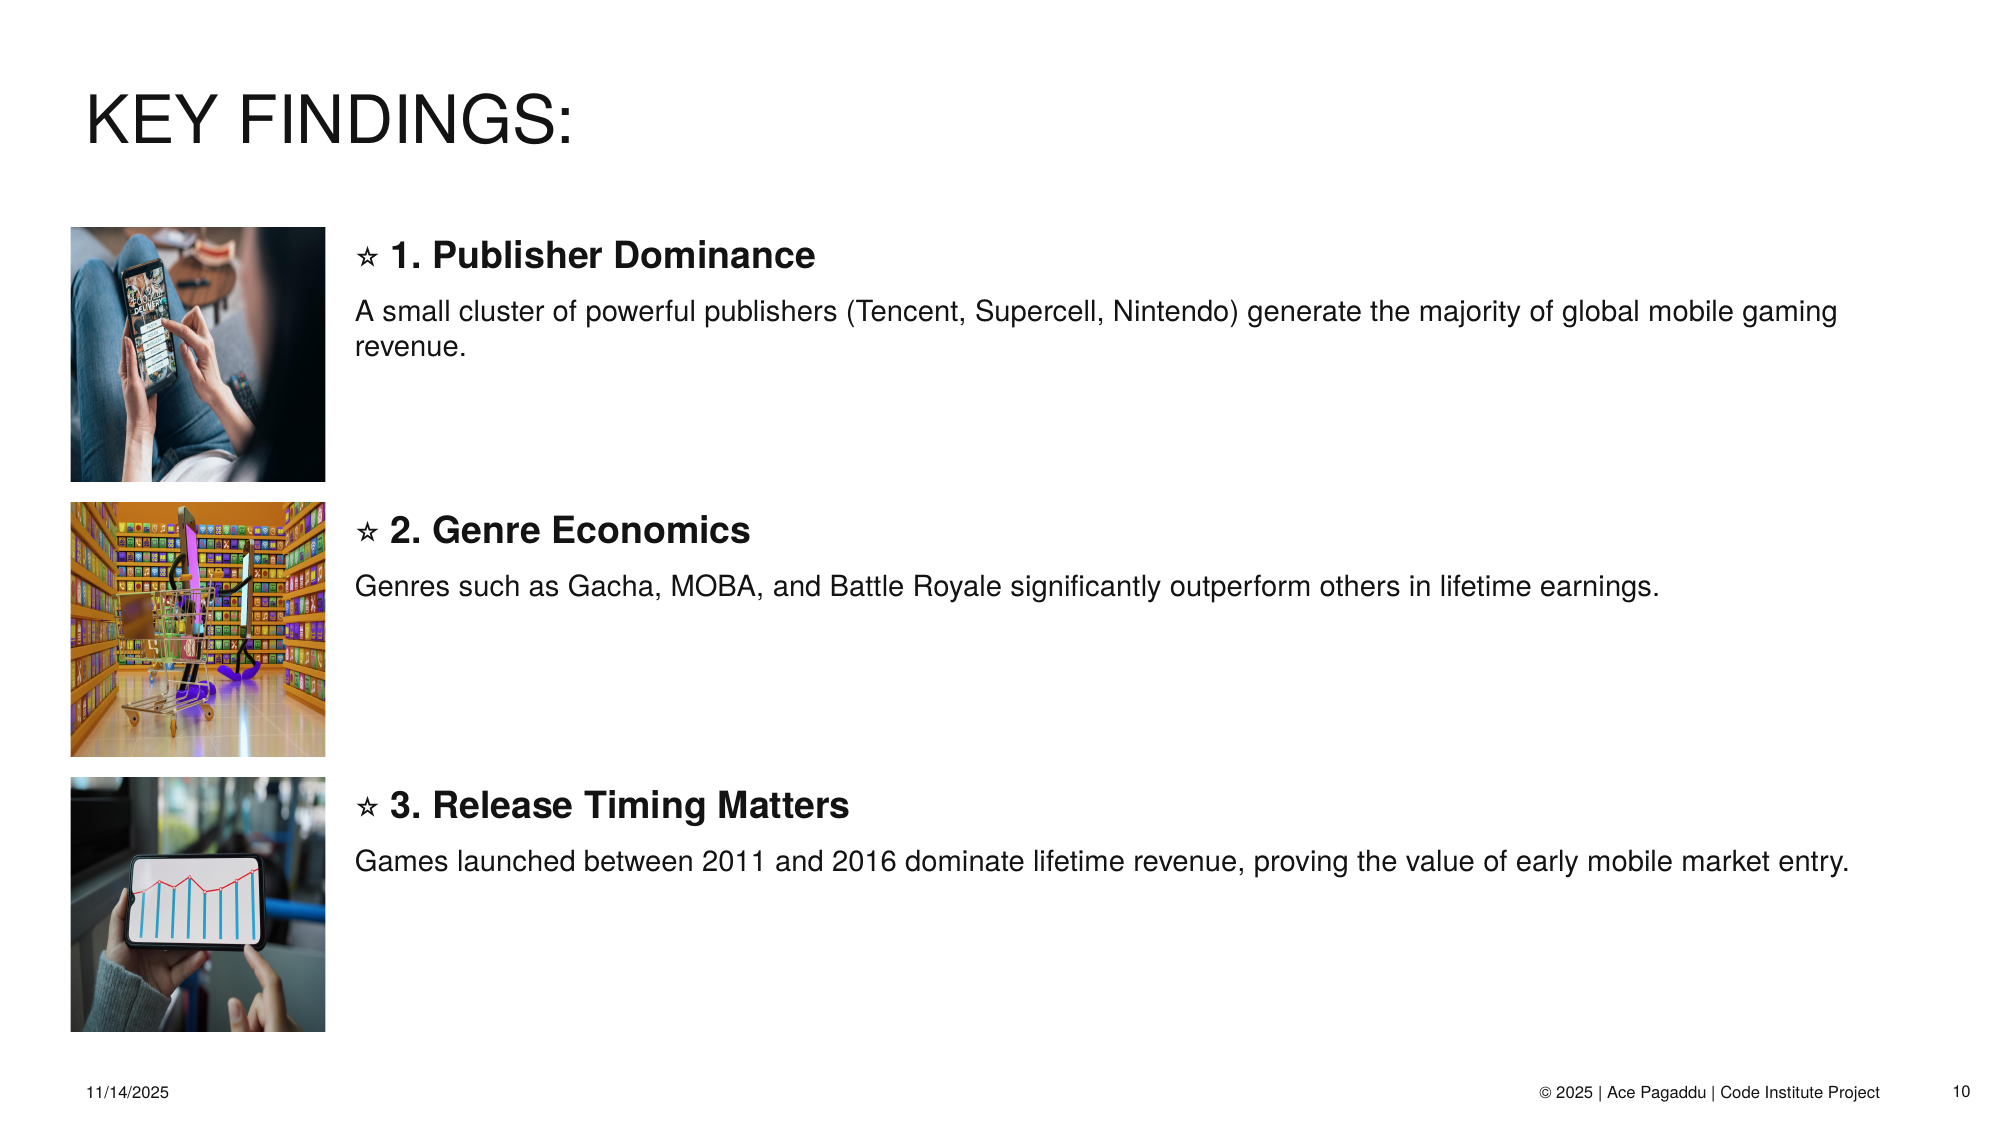

# KEY FINDINGS:
⭐ 1. Publisher Dominance
A small cluster of powerful publishers (Tencent, Supercell, Nintendo) generate the majority of global mobile gaming revenue.
⭐ 2. Genre Economics
Genres such as Gacha, MOBA, and Battle Royale significantly outperform others in lifetime earnings.
⭐ 3. Release Timing Matters
Games launched between 2011 and 2016 dominate lifetime revenue, proving the value of early mobile market entry.
11/14/2025
© 2025 | Ace Pagaddu | Code Institute Project
10